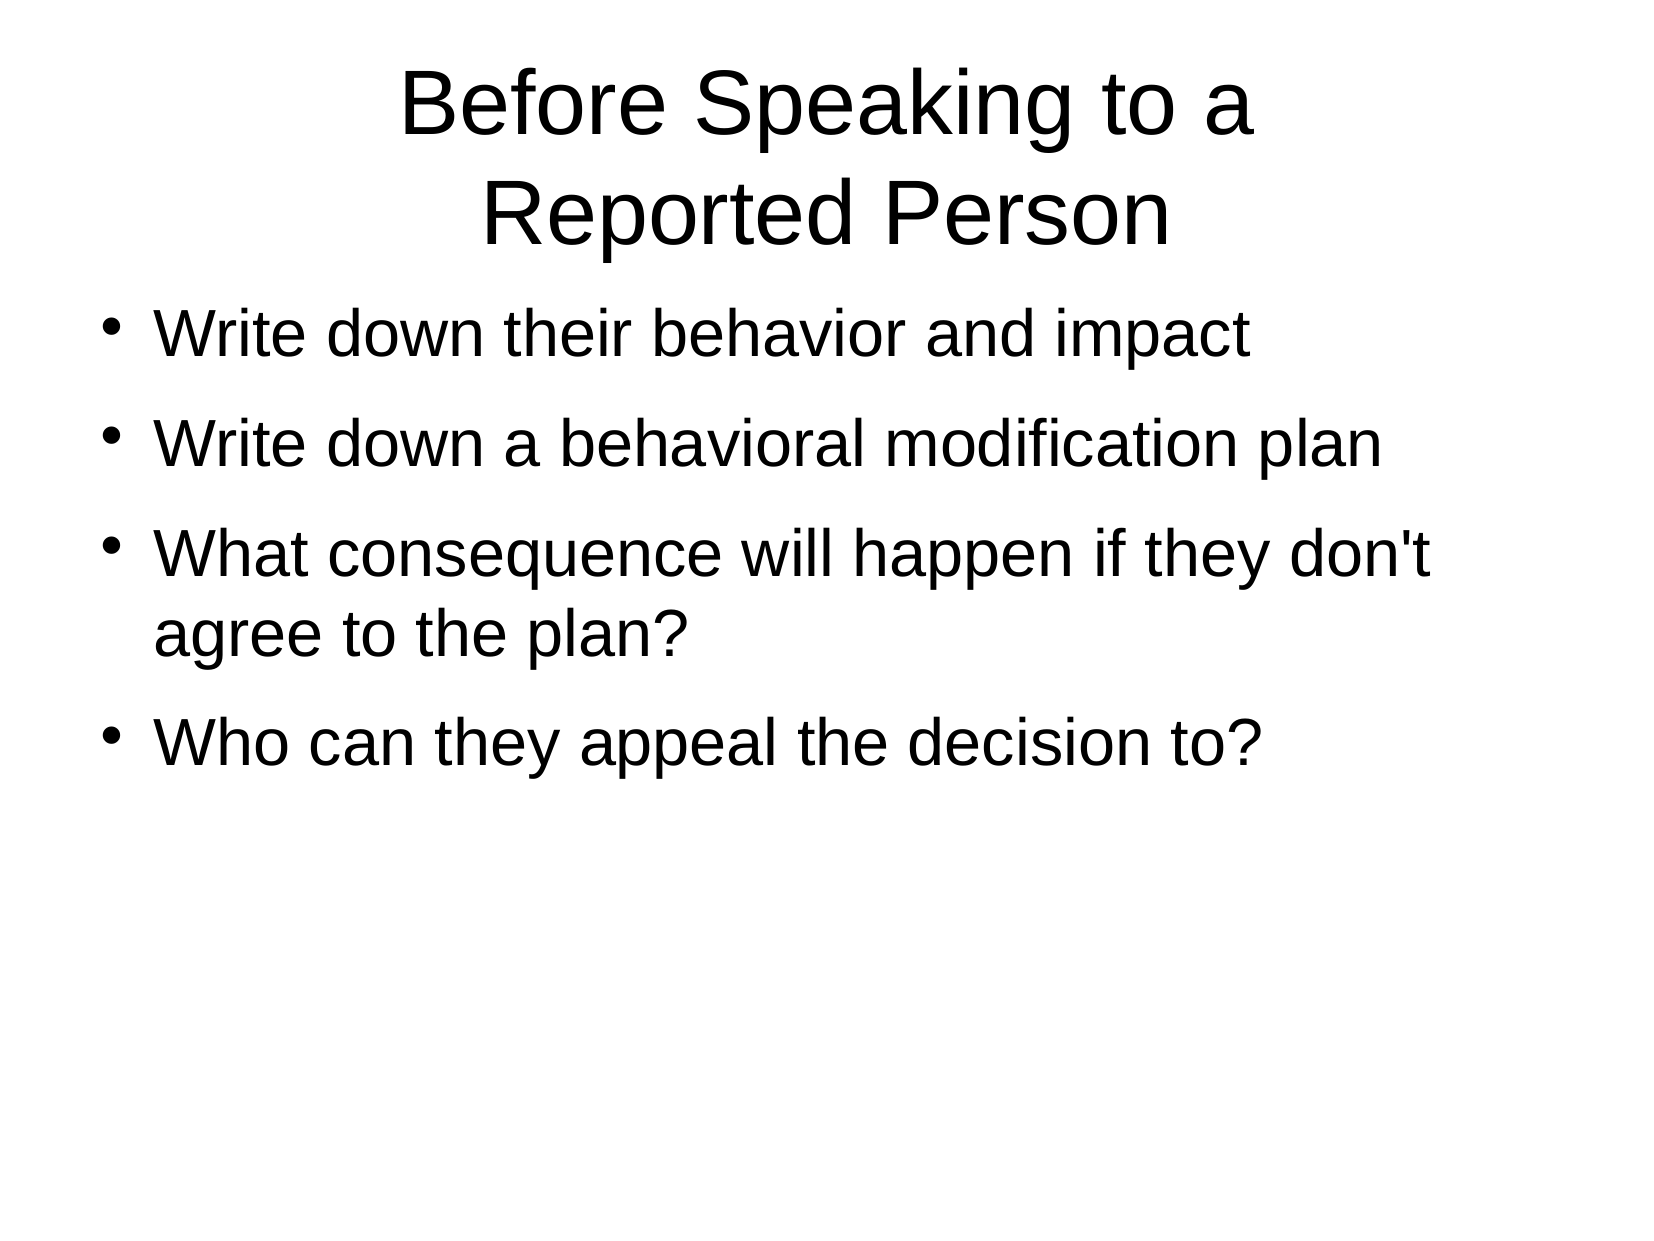

Before Speaking to a
Reported Person
Write down their behavior and impact
Write down a behavioral modification plan
What consequence will happen if they don't agree to the plan?
Who can they appeal the decision to?